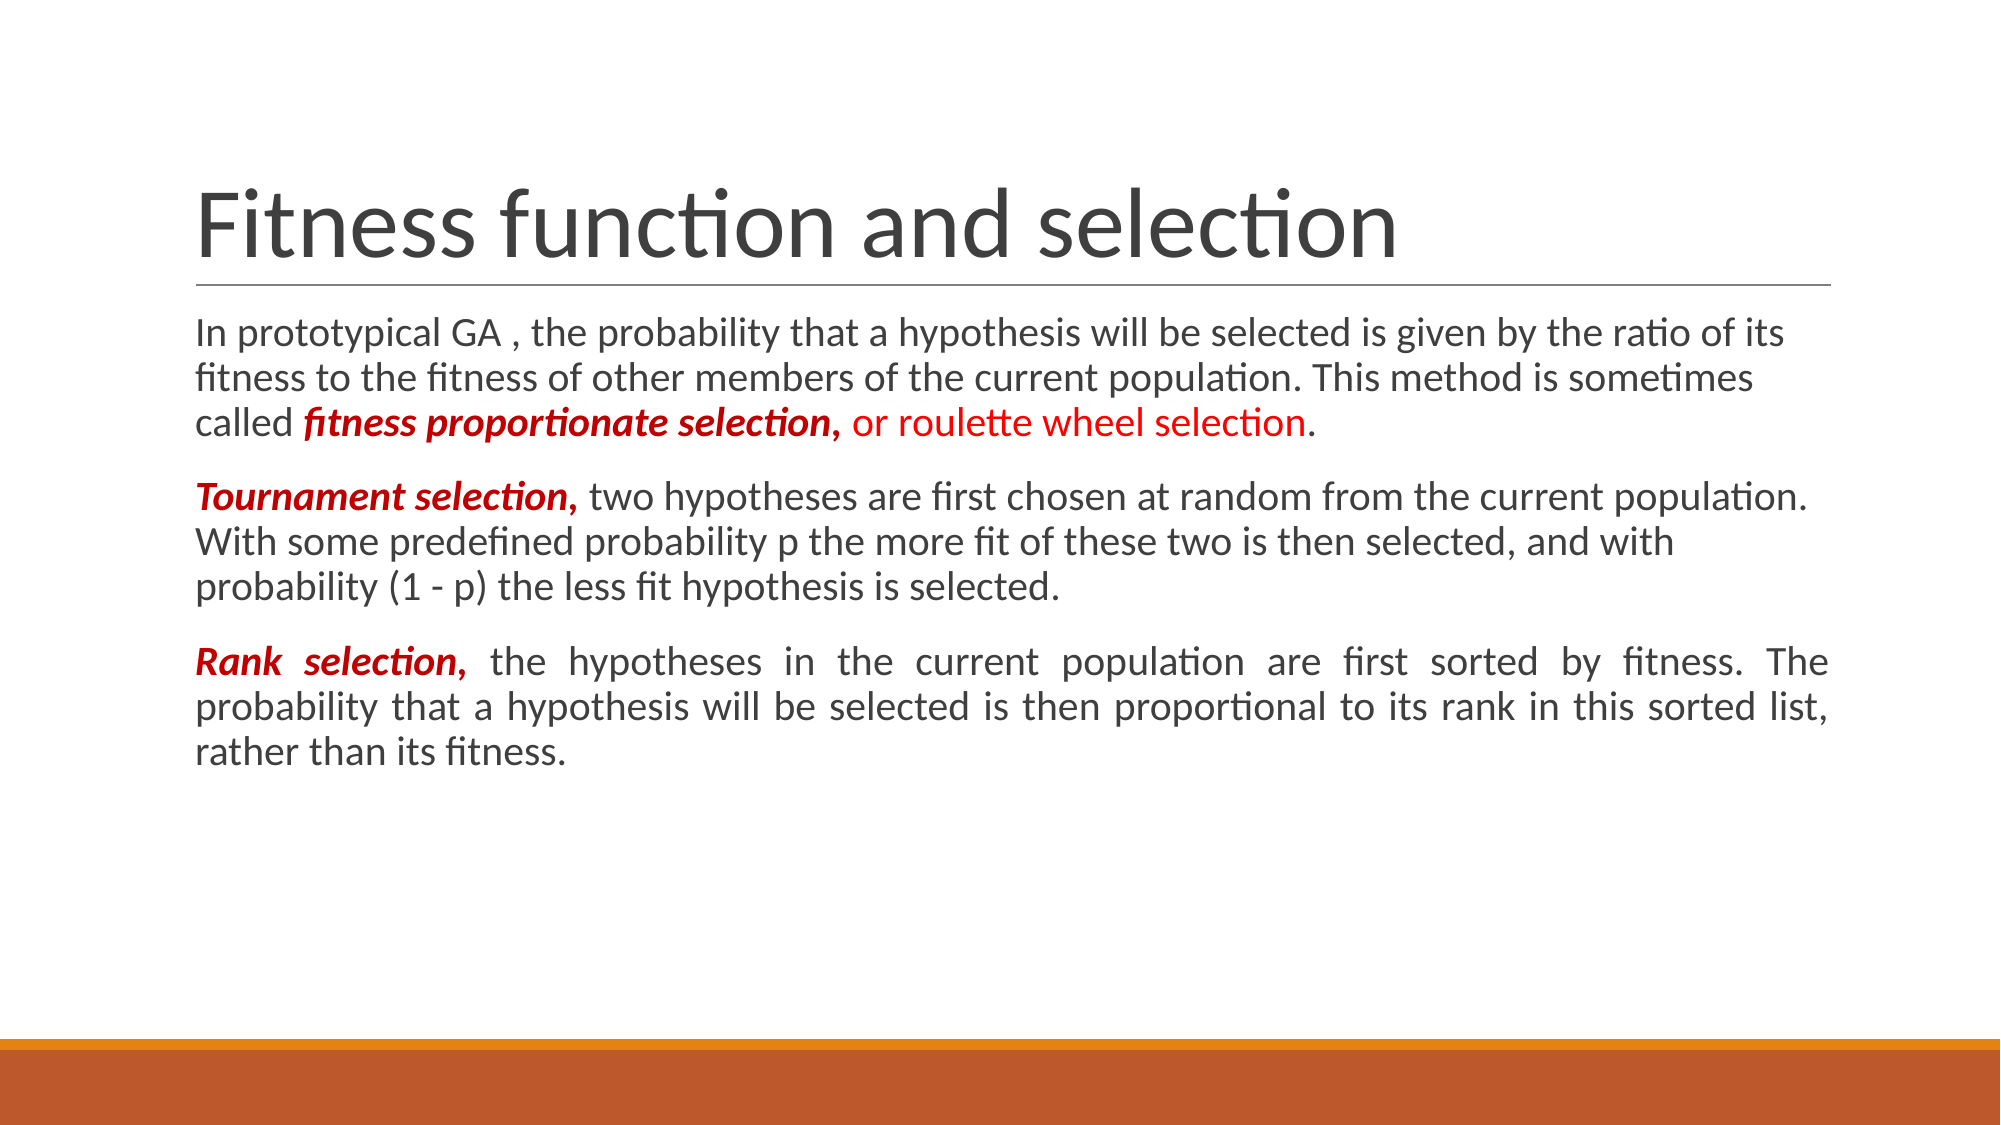

# Fitness function and selection
In prototypical GA , the probability that a hypothesis will be selected is given by the ratio of its fitness to the fitness of other members of the current population. This method is sometimes called fitness proportionate selection, or roulette wheel selection.
Tournament selection, two hypotheses are first chosen at random from the current population. With some predefined probability p the more fit of these two is then selected, and with probability (1 - p) the less fit hypothesis is selected.
Rank selection, the hypotheses in the current population are first sorted by fitness. The probability that a hypothesis will be selected is then proportional to its rank in this sorted list, rather than its fitness.